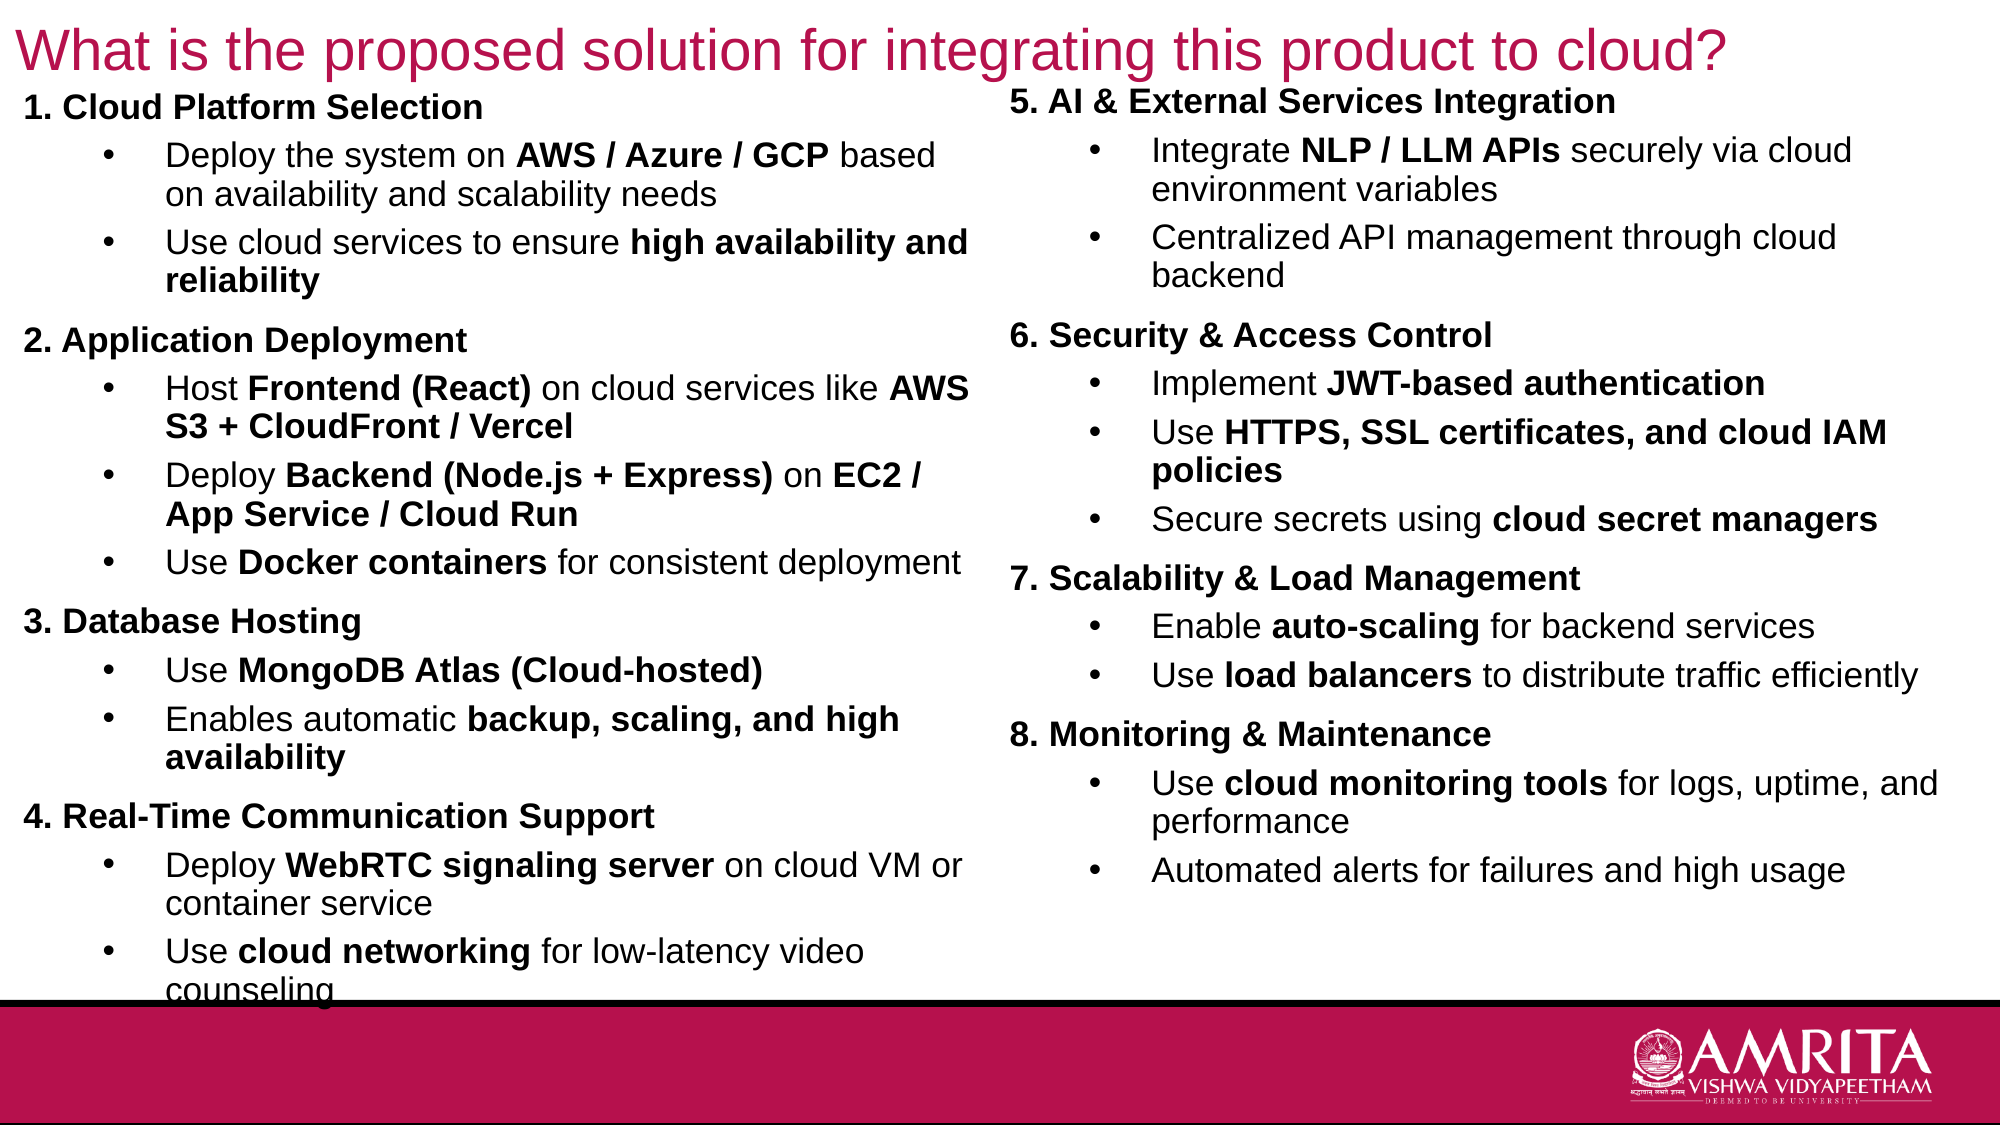

# What is the proposed solution for integrating this product to cloud?
1. Cloud Platform Selection
Deploy the system on AWS / Azure / GCP based on availability and scalability needs
Use cloud services to ensure high availability and reliability
2. Application Deployment
Host Frontend (React) on cloud services like AWS S3 + CloudFront / Vercel
Deploy Backend (Node.js + Express) on EC2 / App Service / Cloud Run
Use Docker containers for consistent deployment
3. Database Hosting
Use MongoDB Atlas (Cloud-hosted)
Enables automatic backup, scaling, and high availability
4. Real-Time Communication Support
Deploy WebRTC signaling server on cloud VM or container service
Use cloud networking for low-latency video counseling
5. AI & External Services Integration
Integrate NLP / LLM APIs securely via cloud environment variables
Centralized API management through cloud backend
6. Security & Access Control
Implement JWT-based authentication
Use HTTPS, SSL certificates, and cloud IAM policies
Secure secrets using cloud secret managers
7. Scalability & Load Management
Enable auto-scaling for backend services
Use load balancers to distribute traffic efficiently
8. Monitoring & Maintenance
Use cloud monitoring tools for logs, uptime, and performance
Automated alerts for failures and high usage